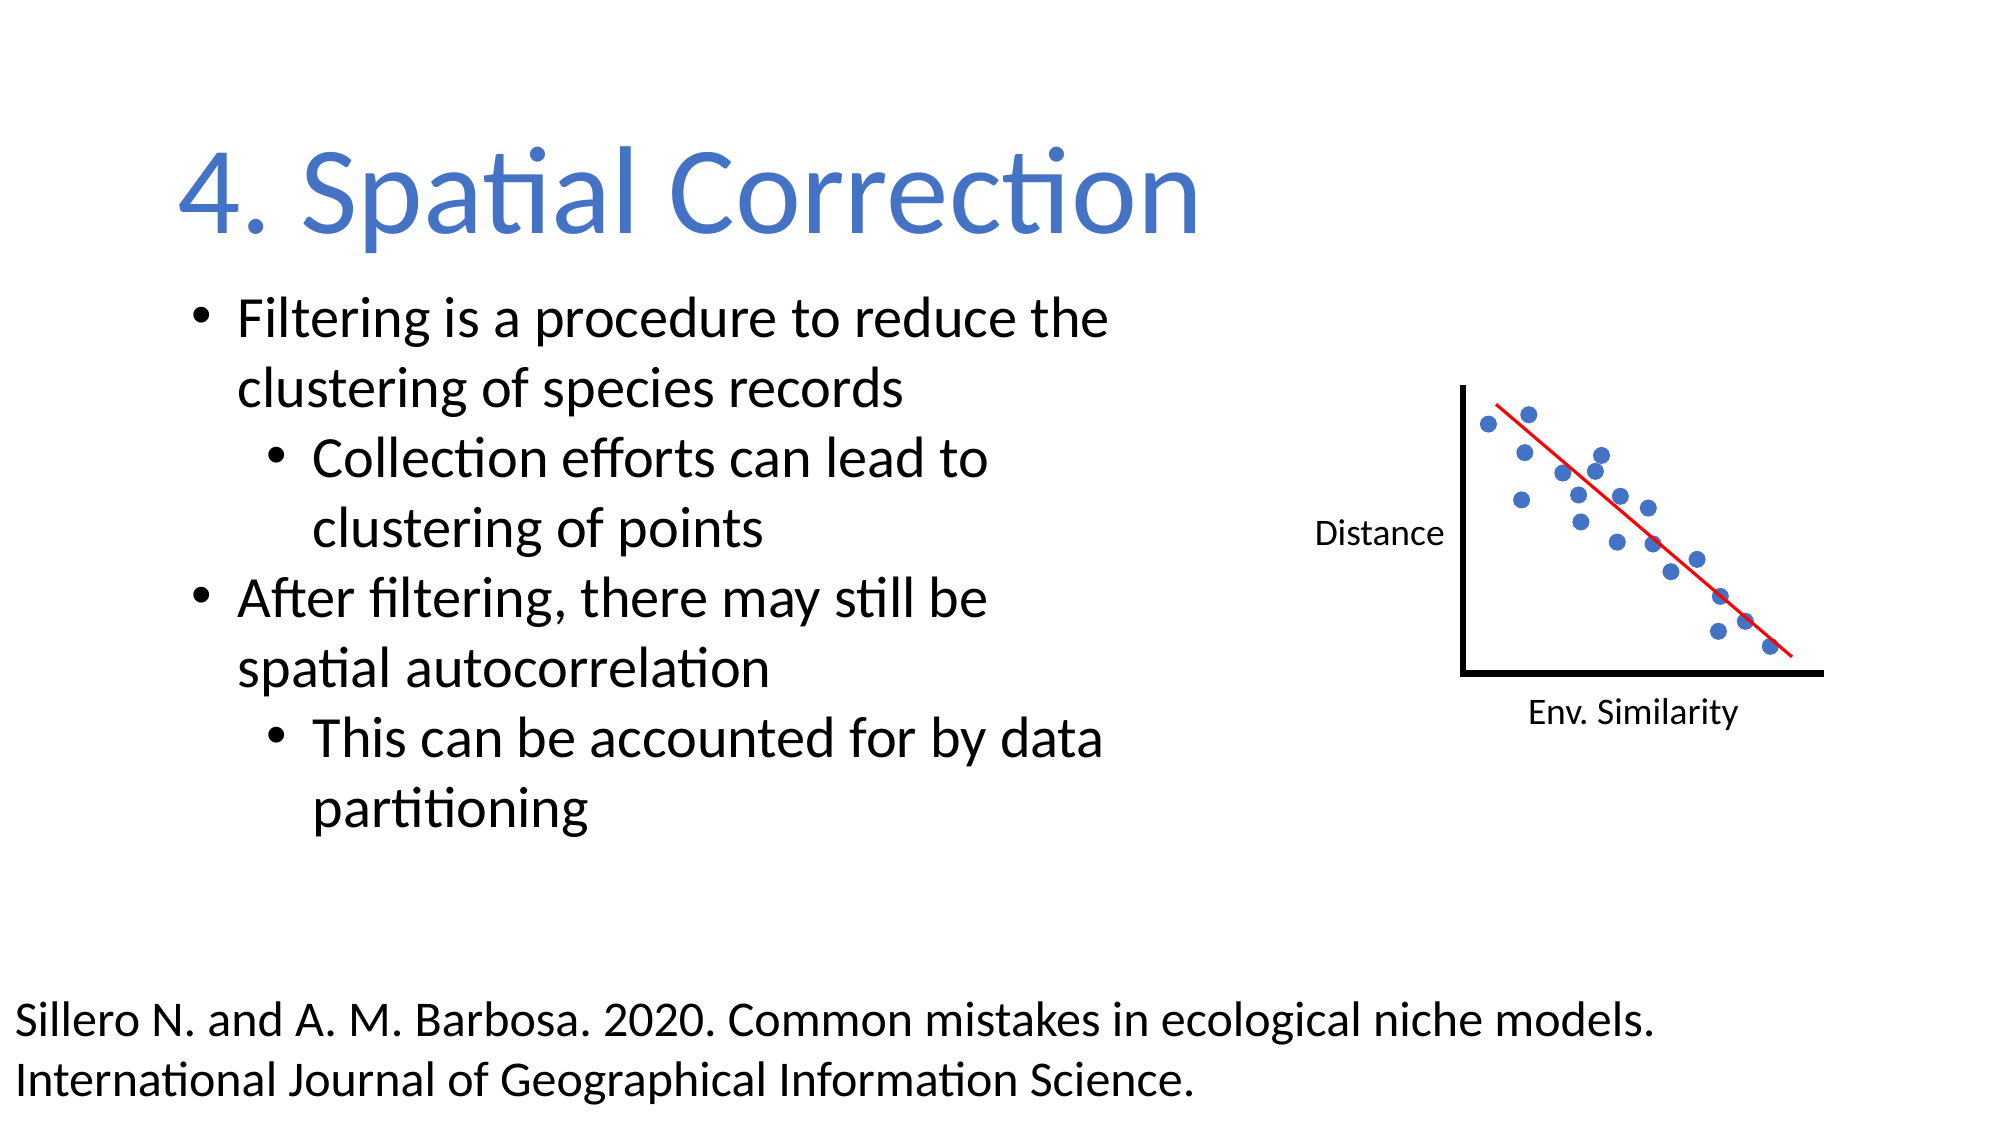

4. Spatial Correction
Filtering is a procedure to reduce the clustering of species records
Collection efforts can lead to clustering of points
After filtering, there may still be spatial autocorrelation
This can be accounted for by data partitioning

Distance

Env. Similarity
Sillero N. and A. M. Barbosa. 2020. Common mistakes in ecological niche models. International Journal of Geographical Information Science.